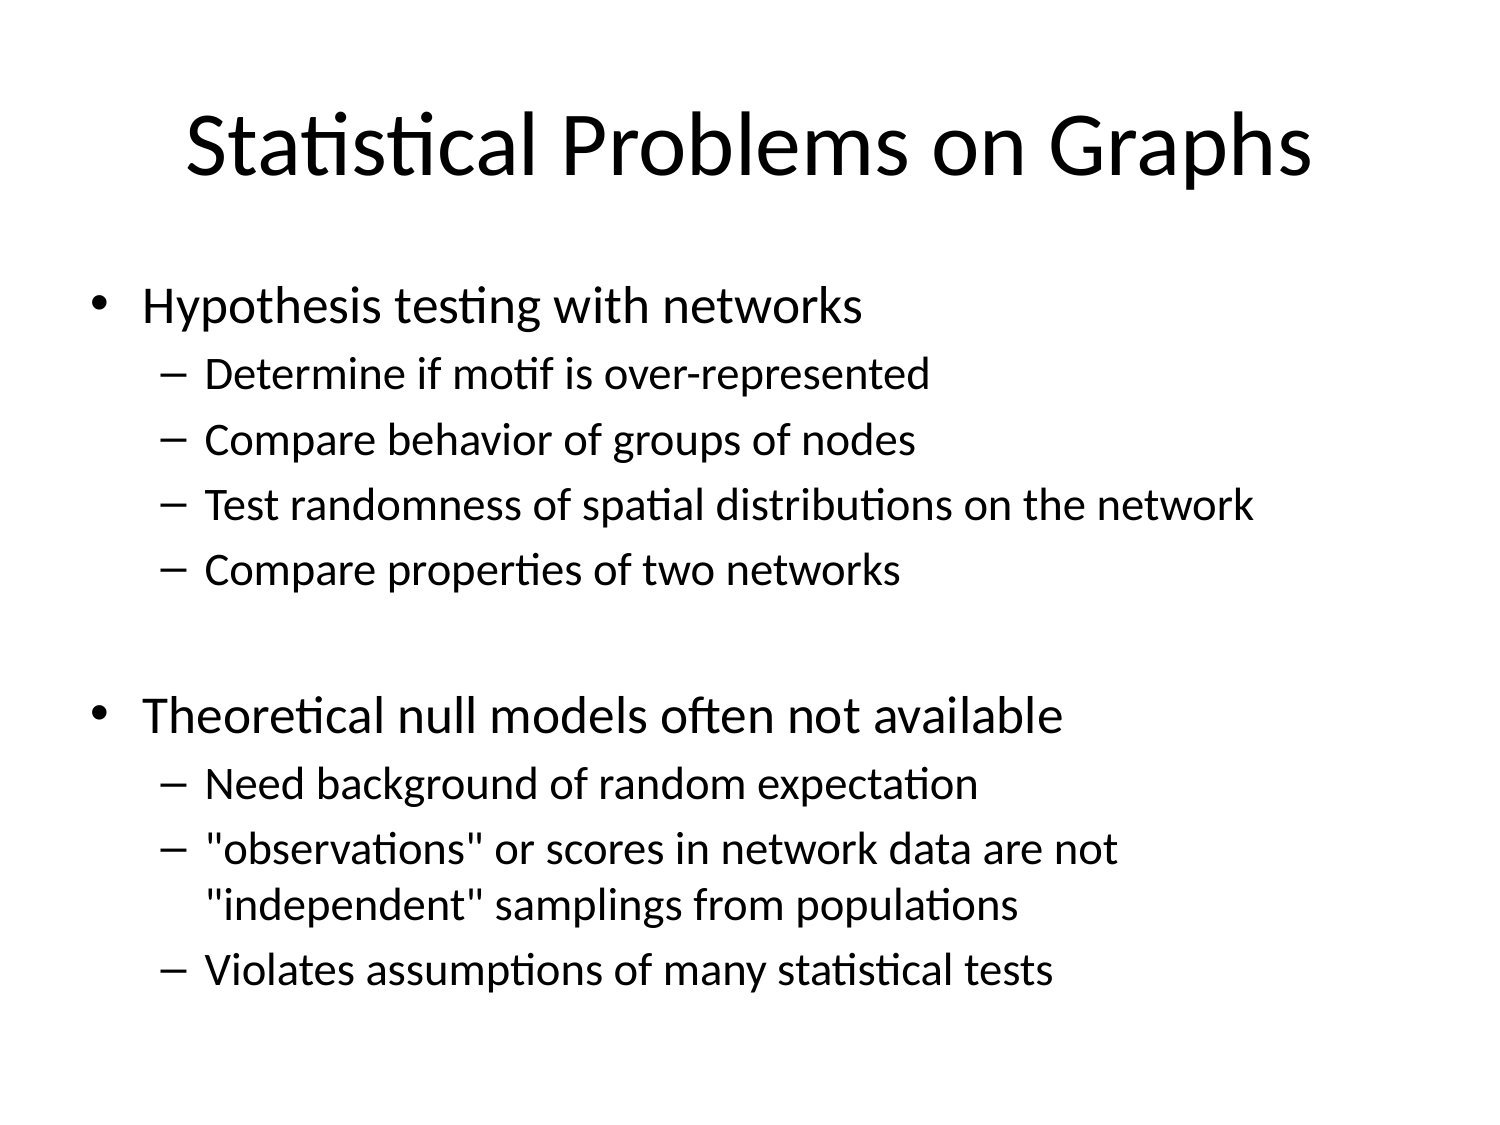

# Statistical Problems on Graphs
Hypothesis testing with networks
Determine if motif is over-represented
Compare behavior of groups of nodes
Test randomness of spatial distributions on the network
Compare properties of two networks

Theoretical null models often not available
Need background of random expectation
"observations" or scores in network data are not "independent" samplings from populations
Violates assumptions of many statistical tests